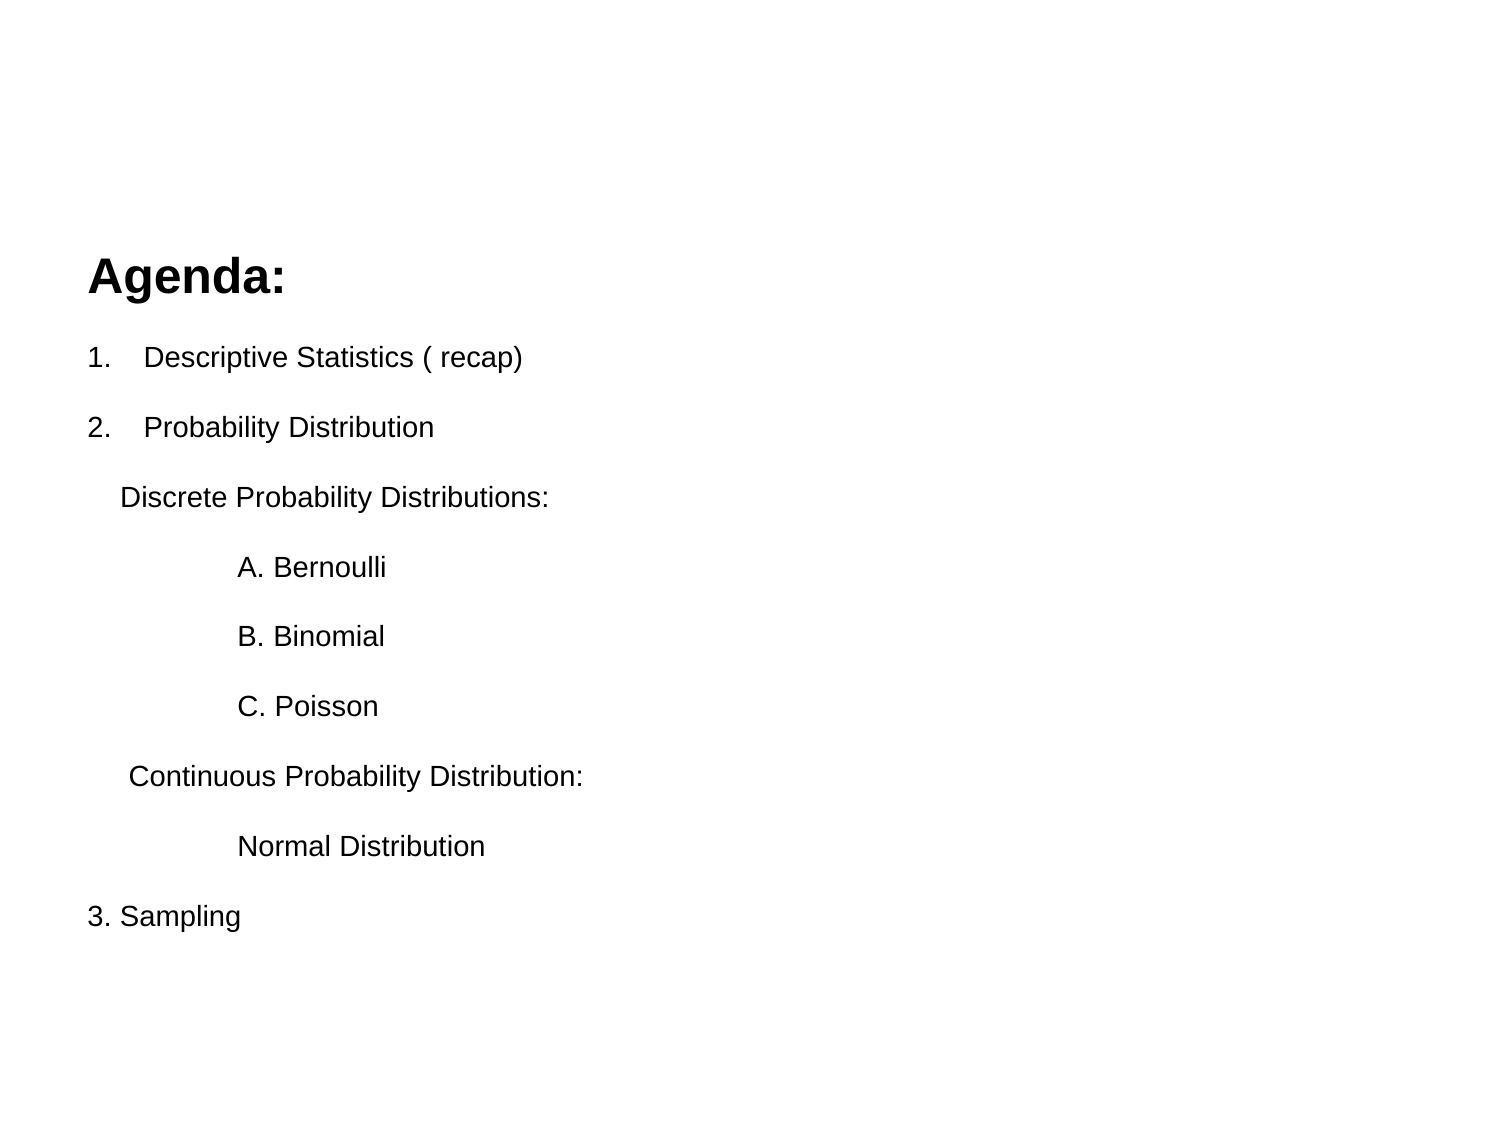

Agenda:
Descriptive Statistics ( recap)
Probability Distribution
    Discrete Probability Distributions:
	A. Bernoulli
	B. Binomial
	C. Poisson
     Continuous Probability Distribution:
	Normal Distribution
3. Sampling